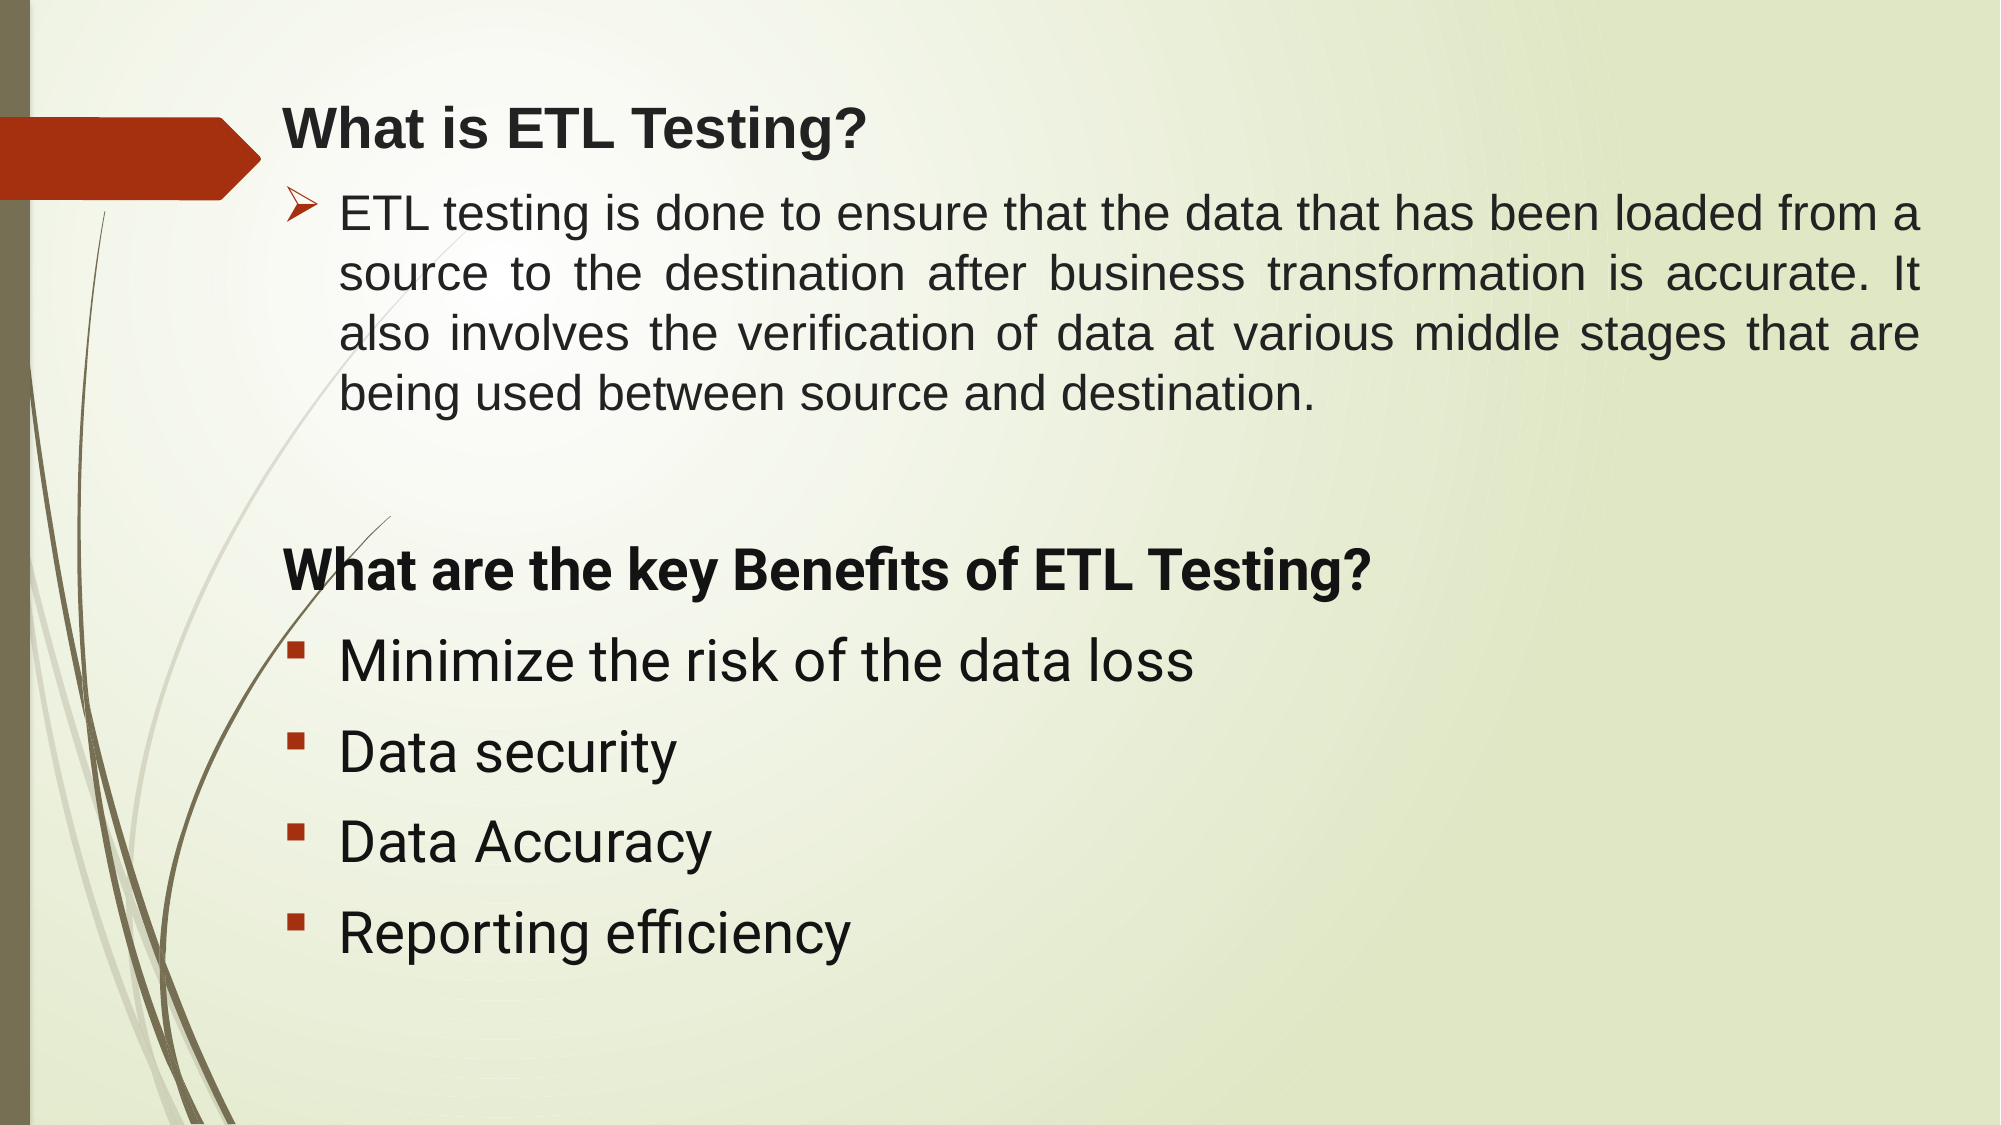

What is ETL Testing?
ETL testing is done to ensure that the data that has been loaded from a source to the destination after business transformation is accurate. It also involves the verification of data at various middle stages that are being used between source and destination.

What are the key Benefits of ETL Testing?
Minimize the risk of the data loss
Data security
Data Accuracy
Reporting efficiency